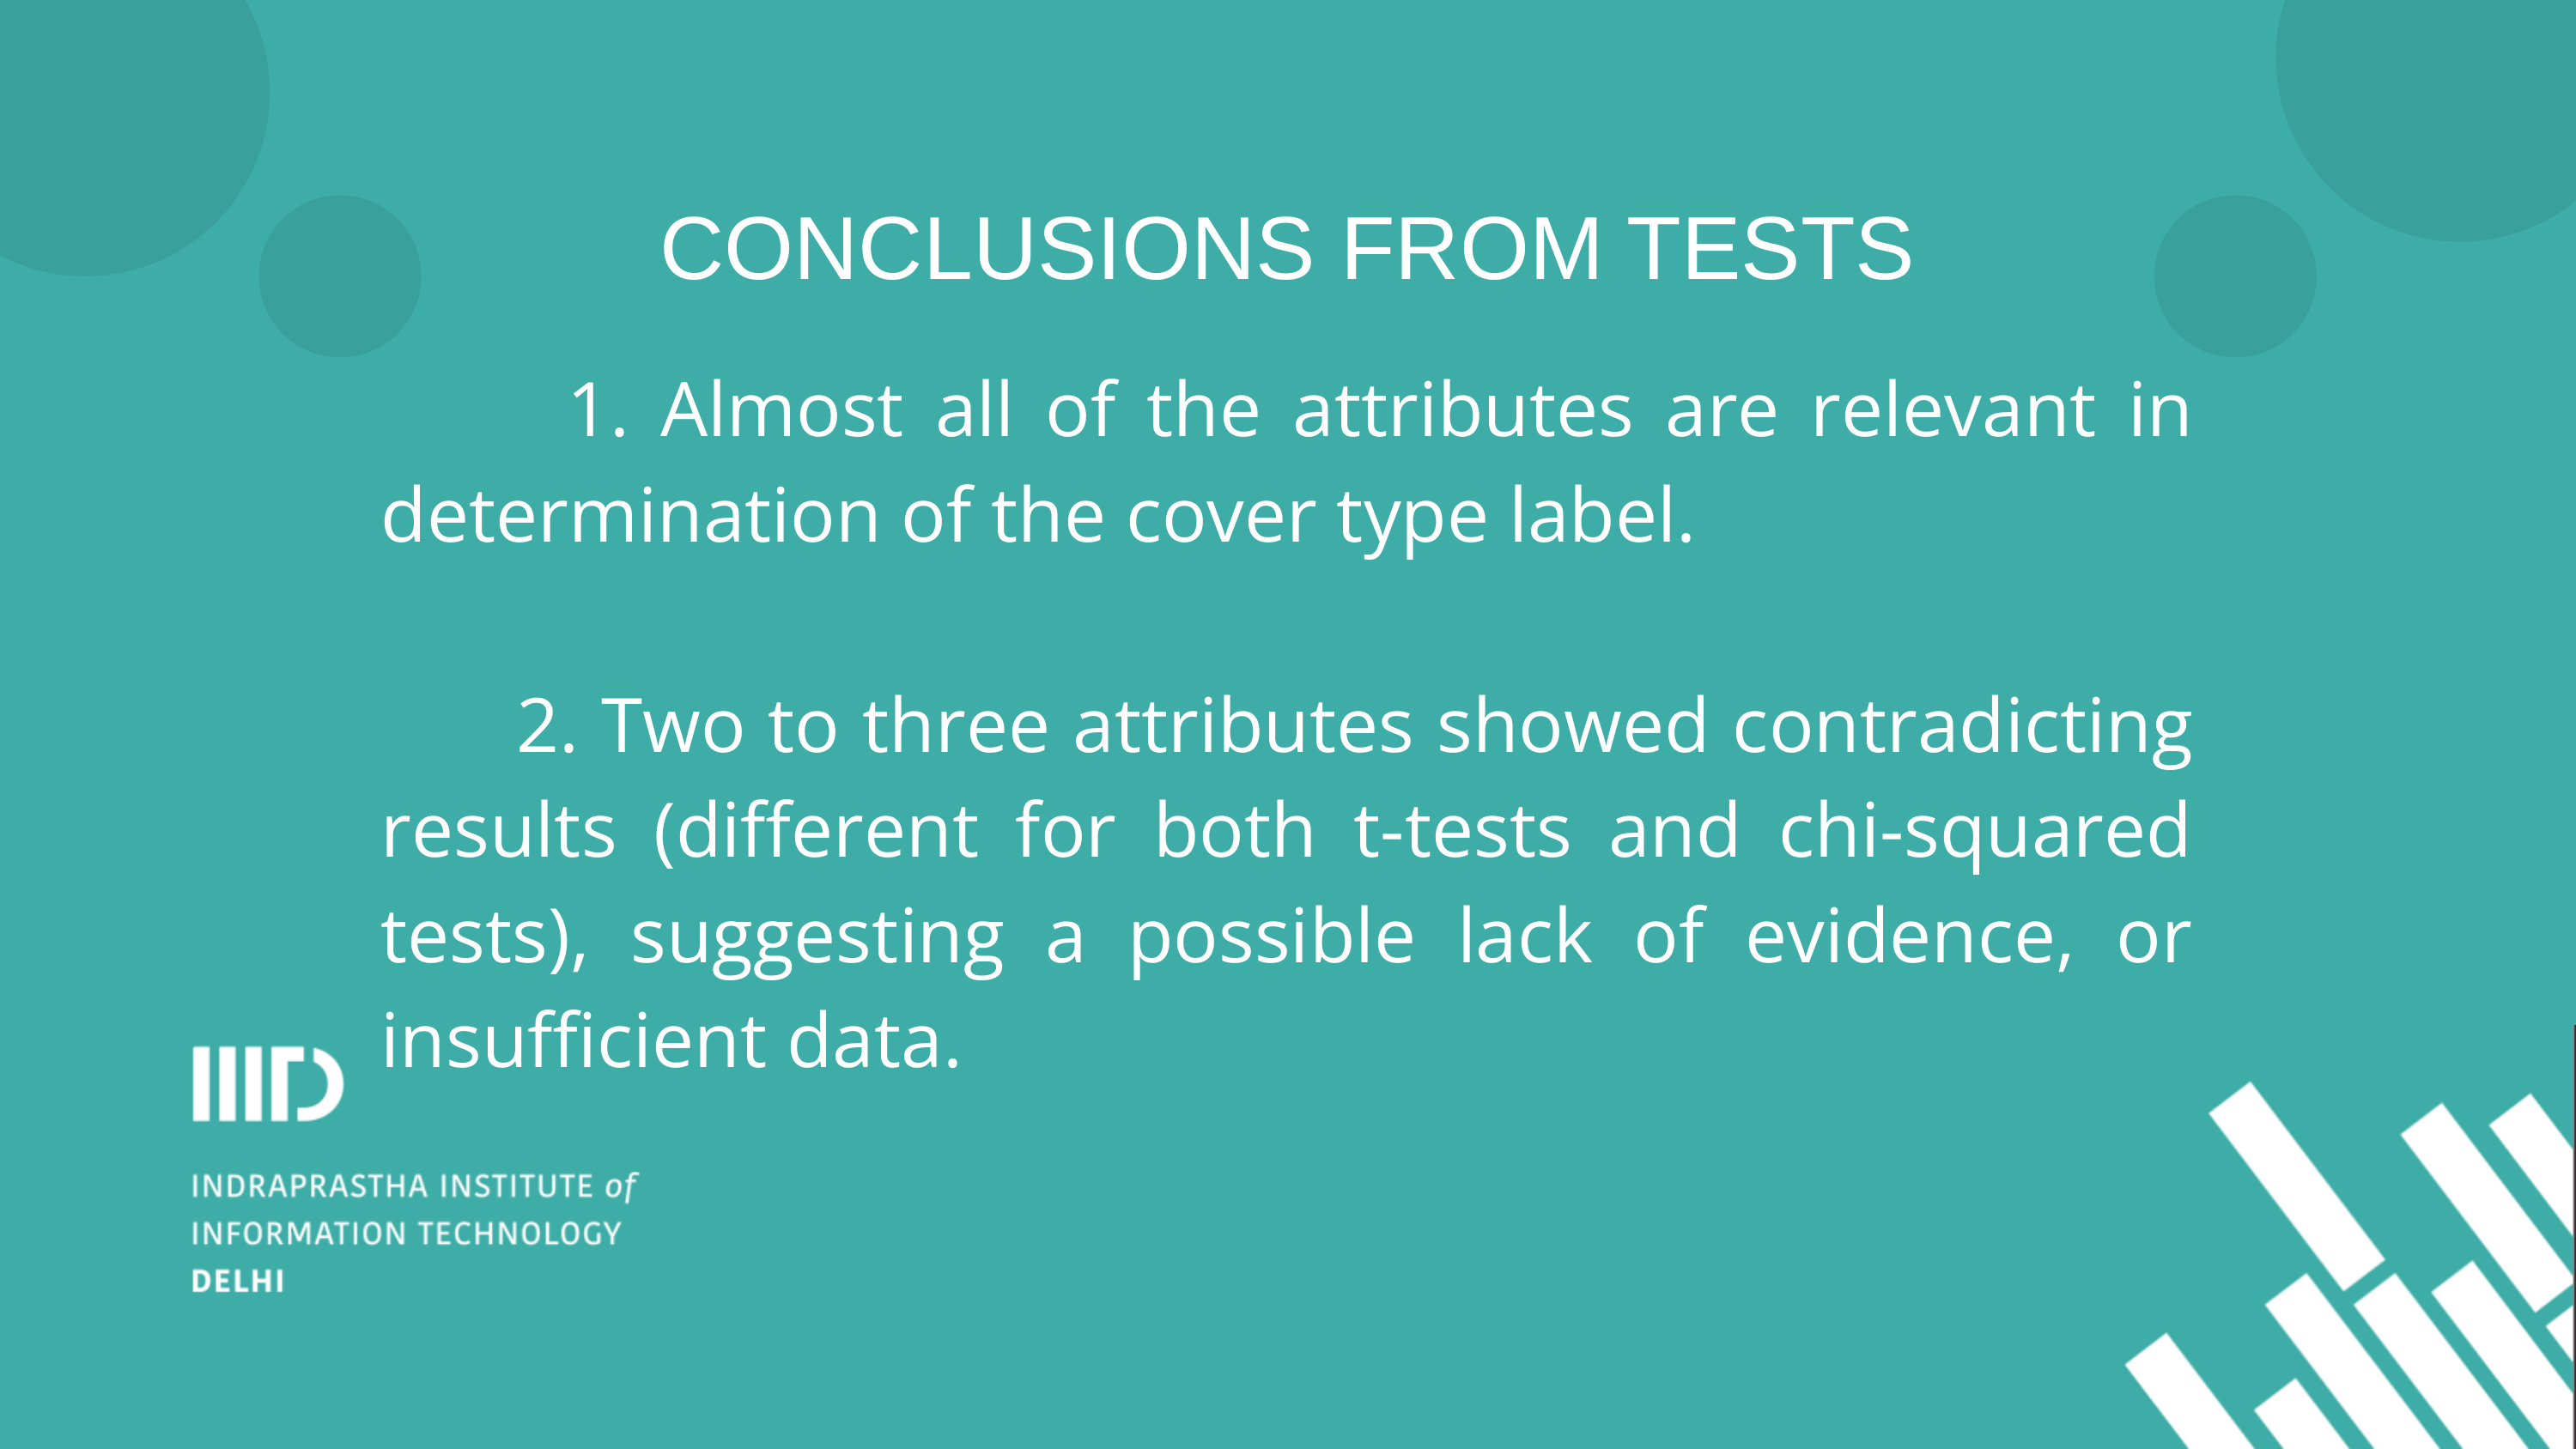

CONCLUSIONS FROM TESTS

      1. Almost all of the attributes are relevant in determination of the cover type label.

      2. Two to three attributes showed contradicting results (different for both t-tests and chi-squared tests), suggesting a possible lack of evidence, or insufficient data.